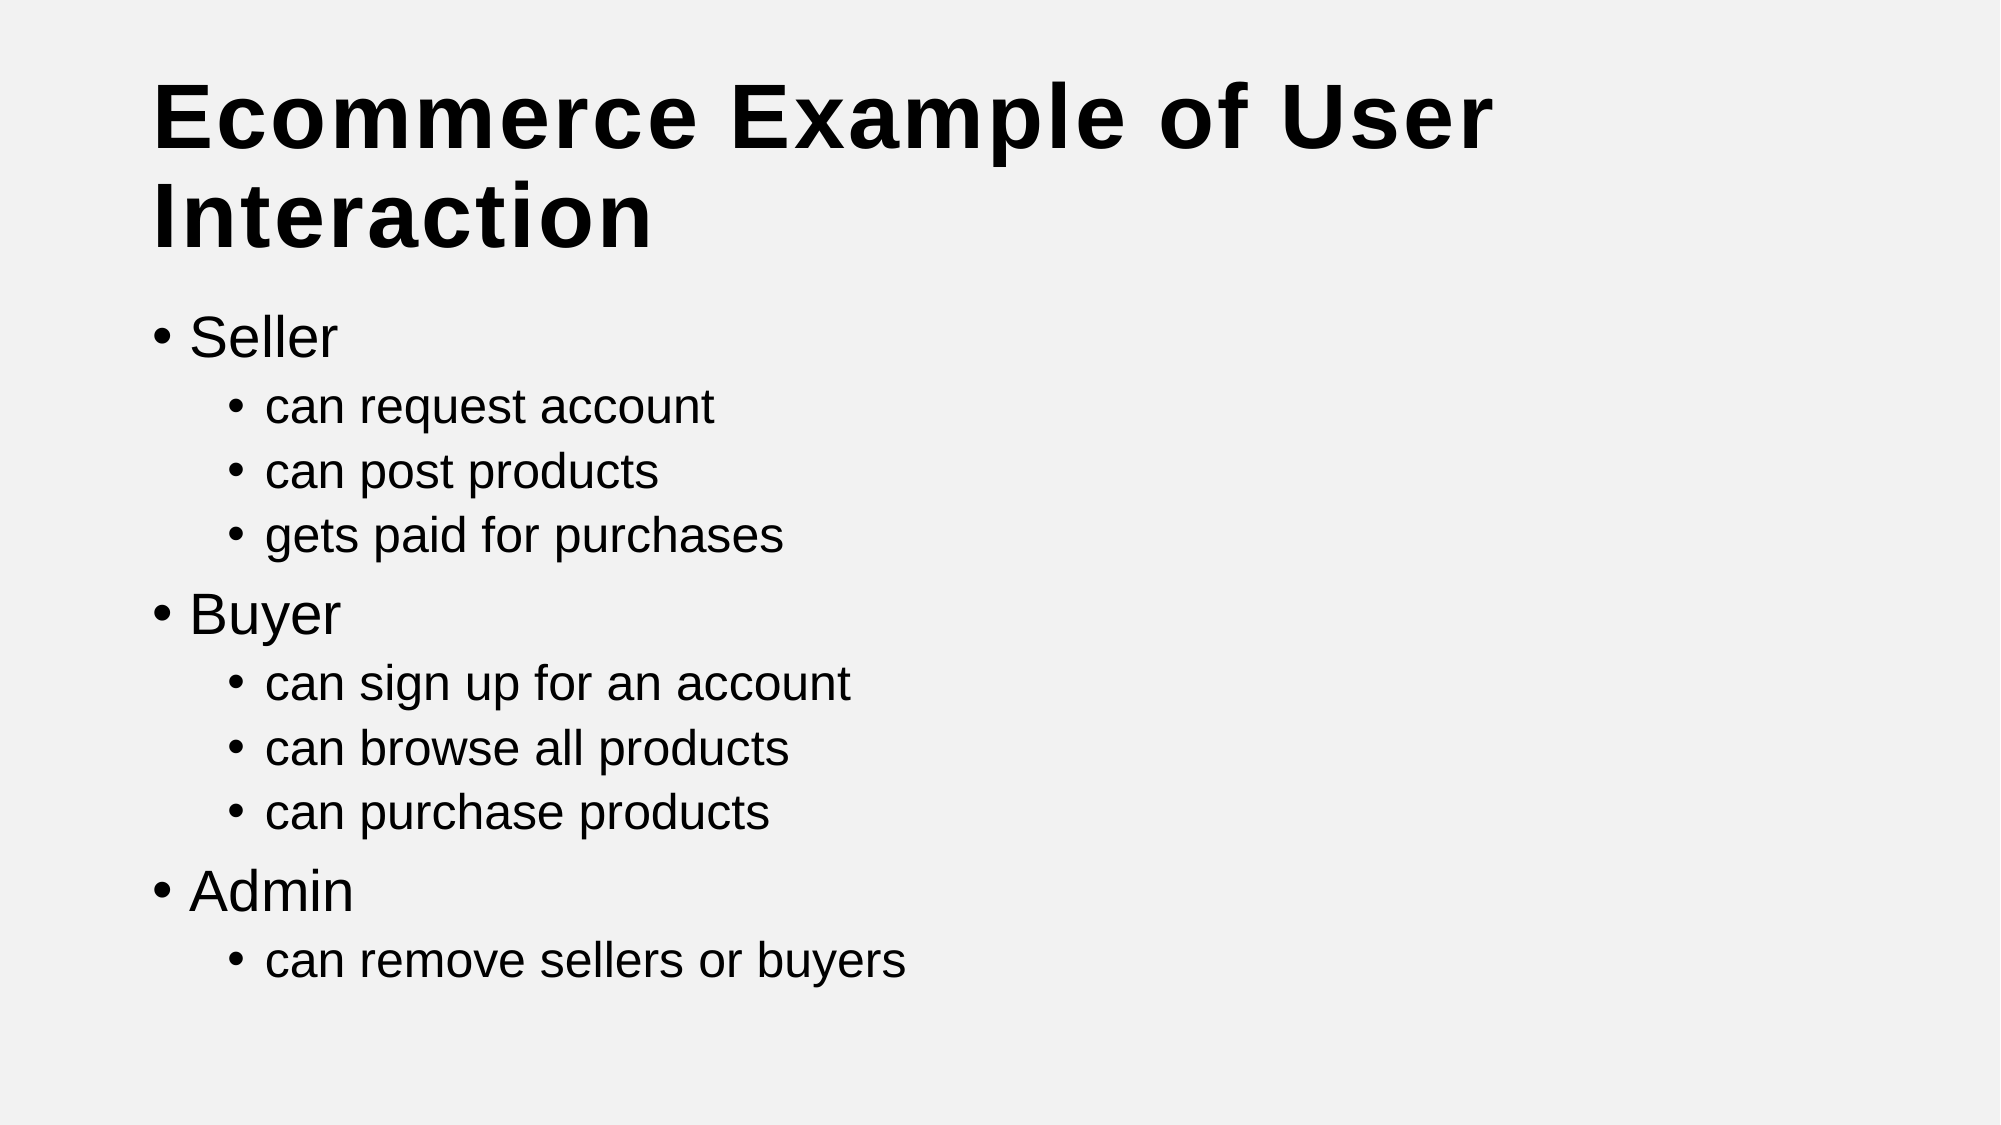

# Ecommerce Example of User Interaction
Seller
can request account
can post products
gets paid for purchases
Buyer
can sign up for an account
can browse all products
can purchase products
Admin
can remove sellers or buyers